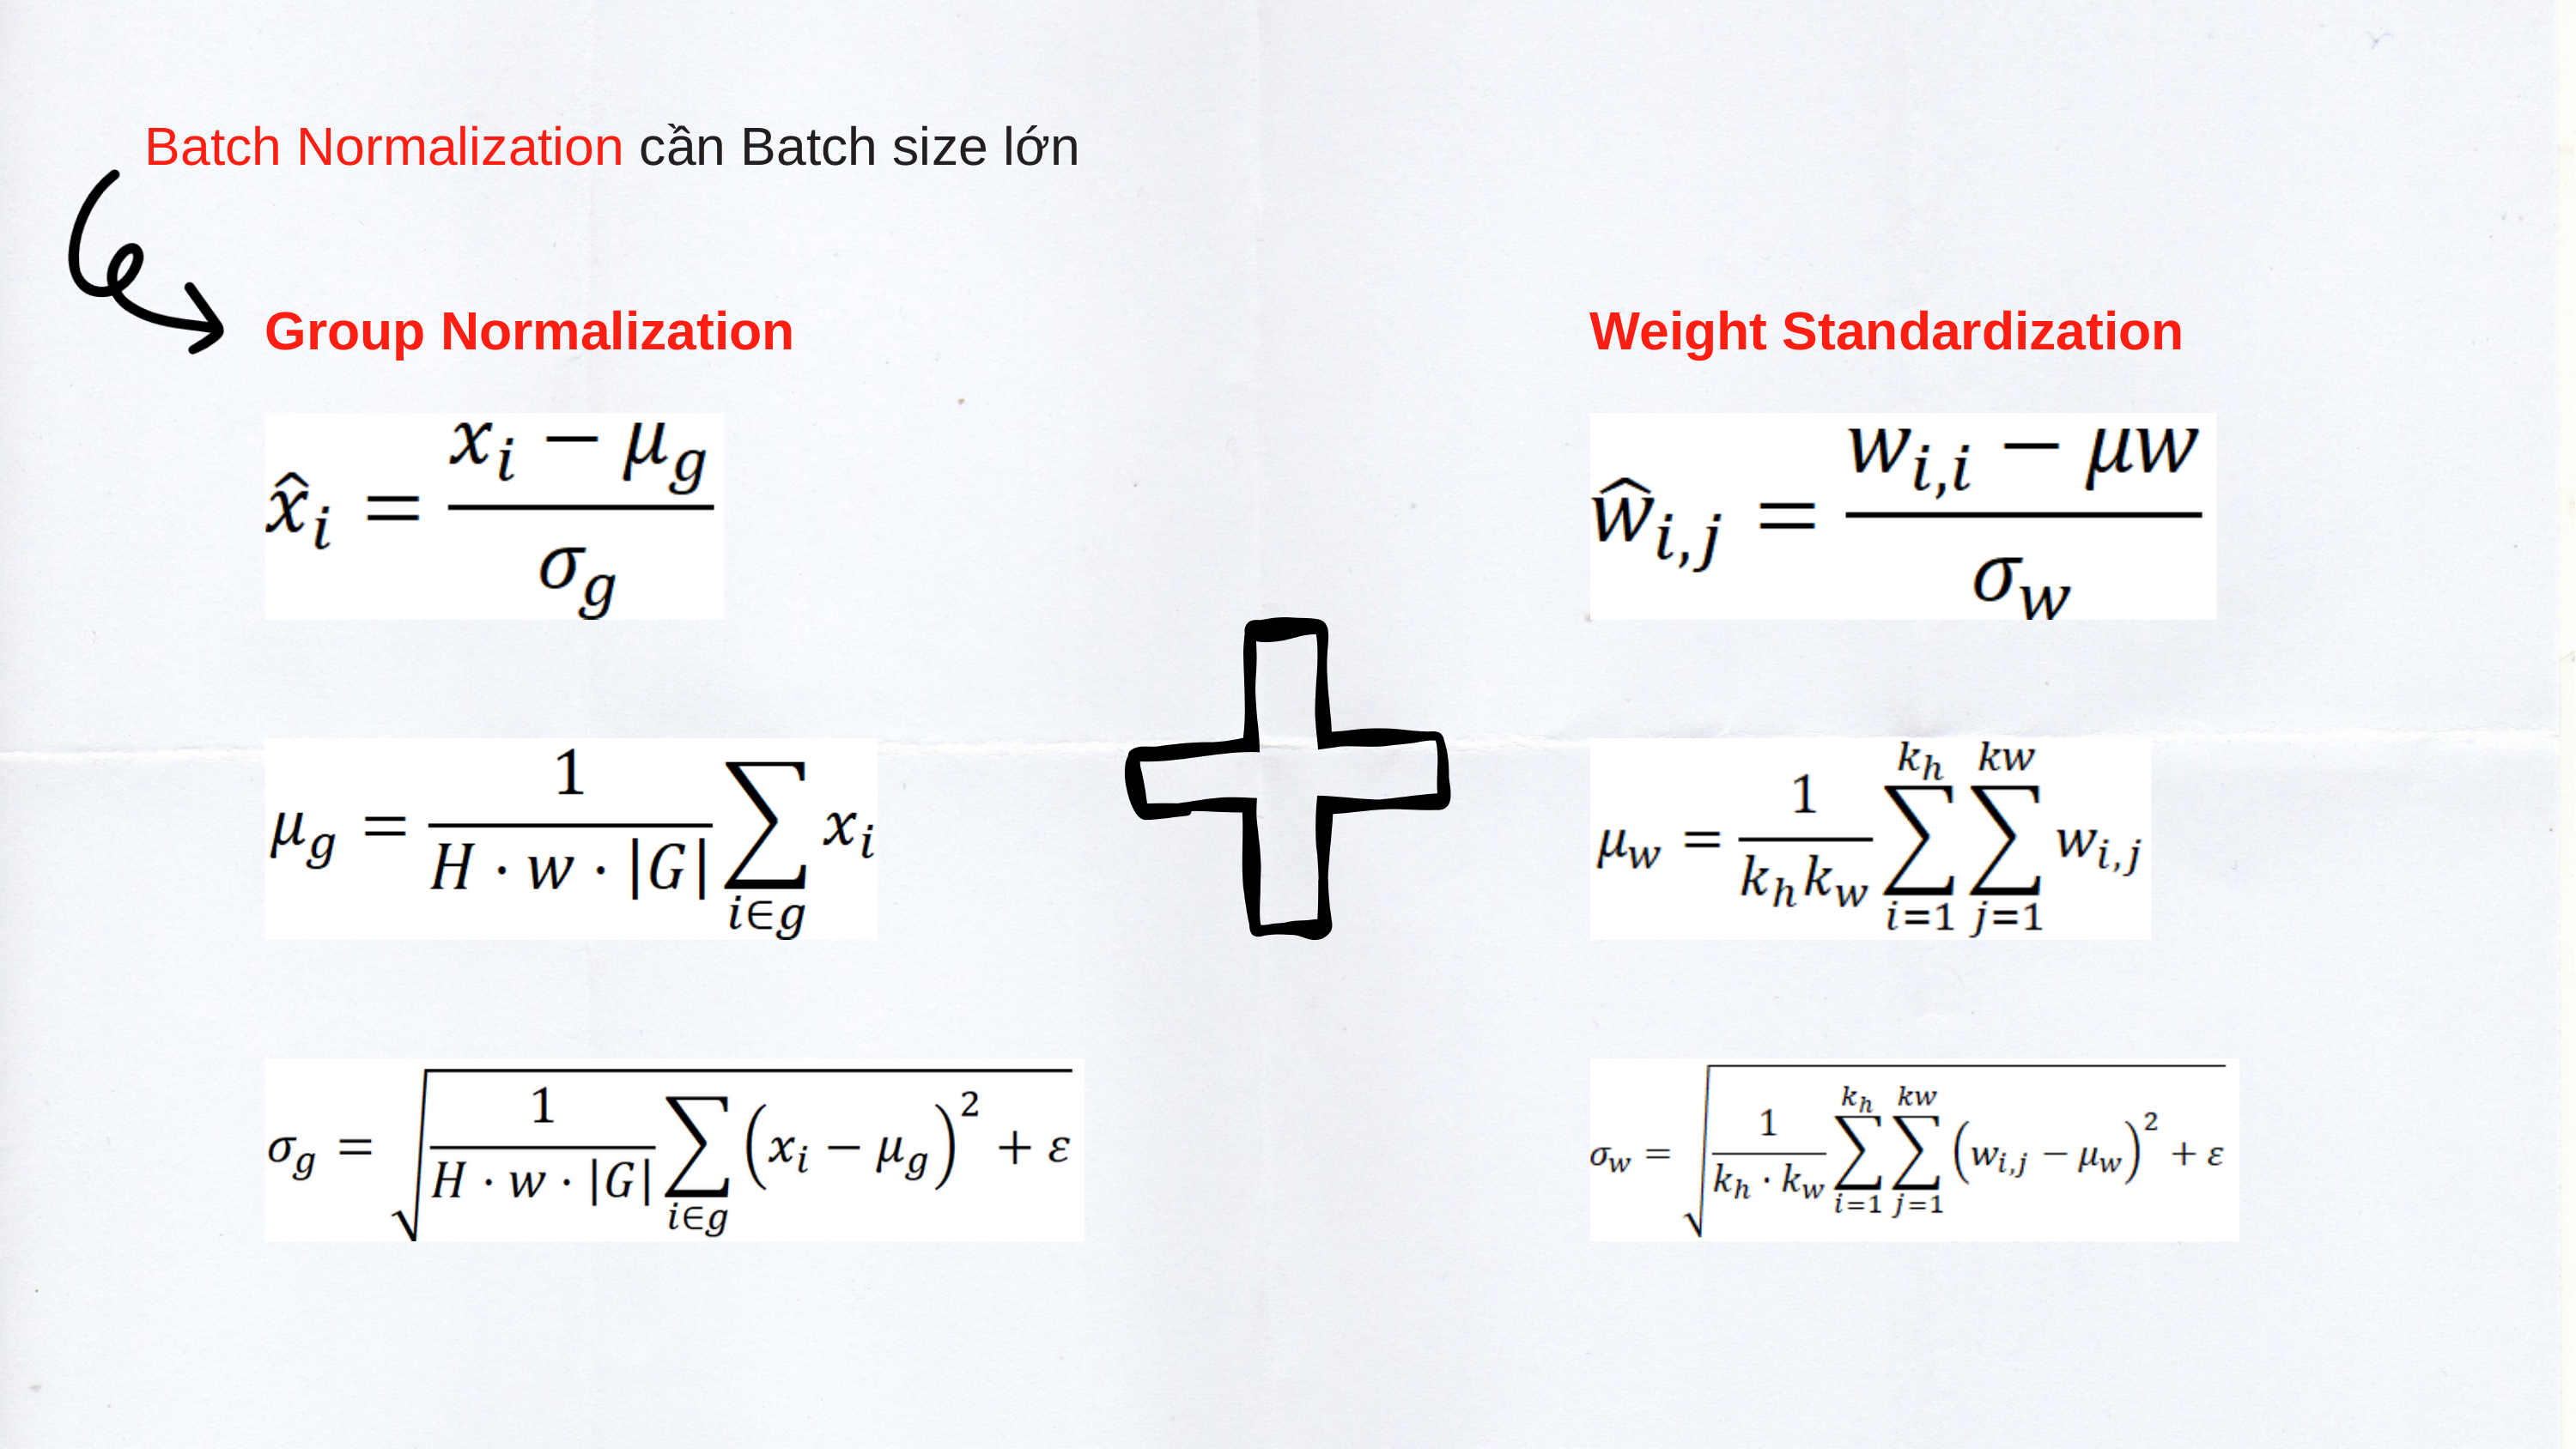

Batch Normalization cần Batch size lớn

Group Normalization
Weight Standardization